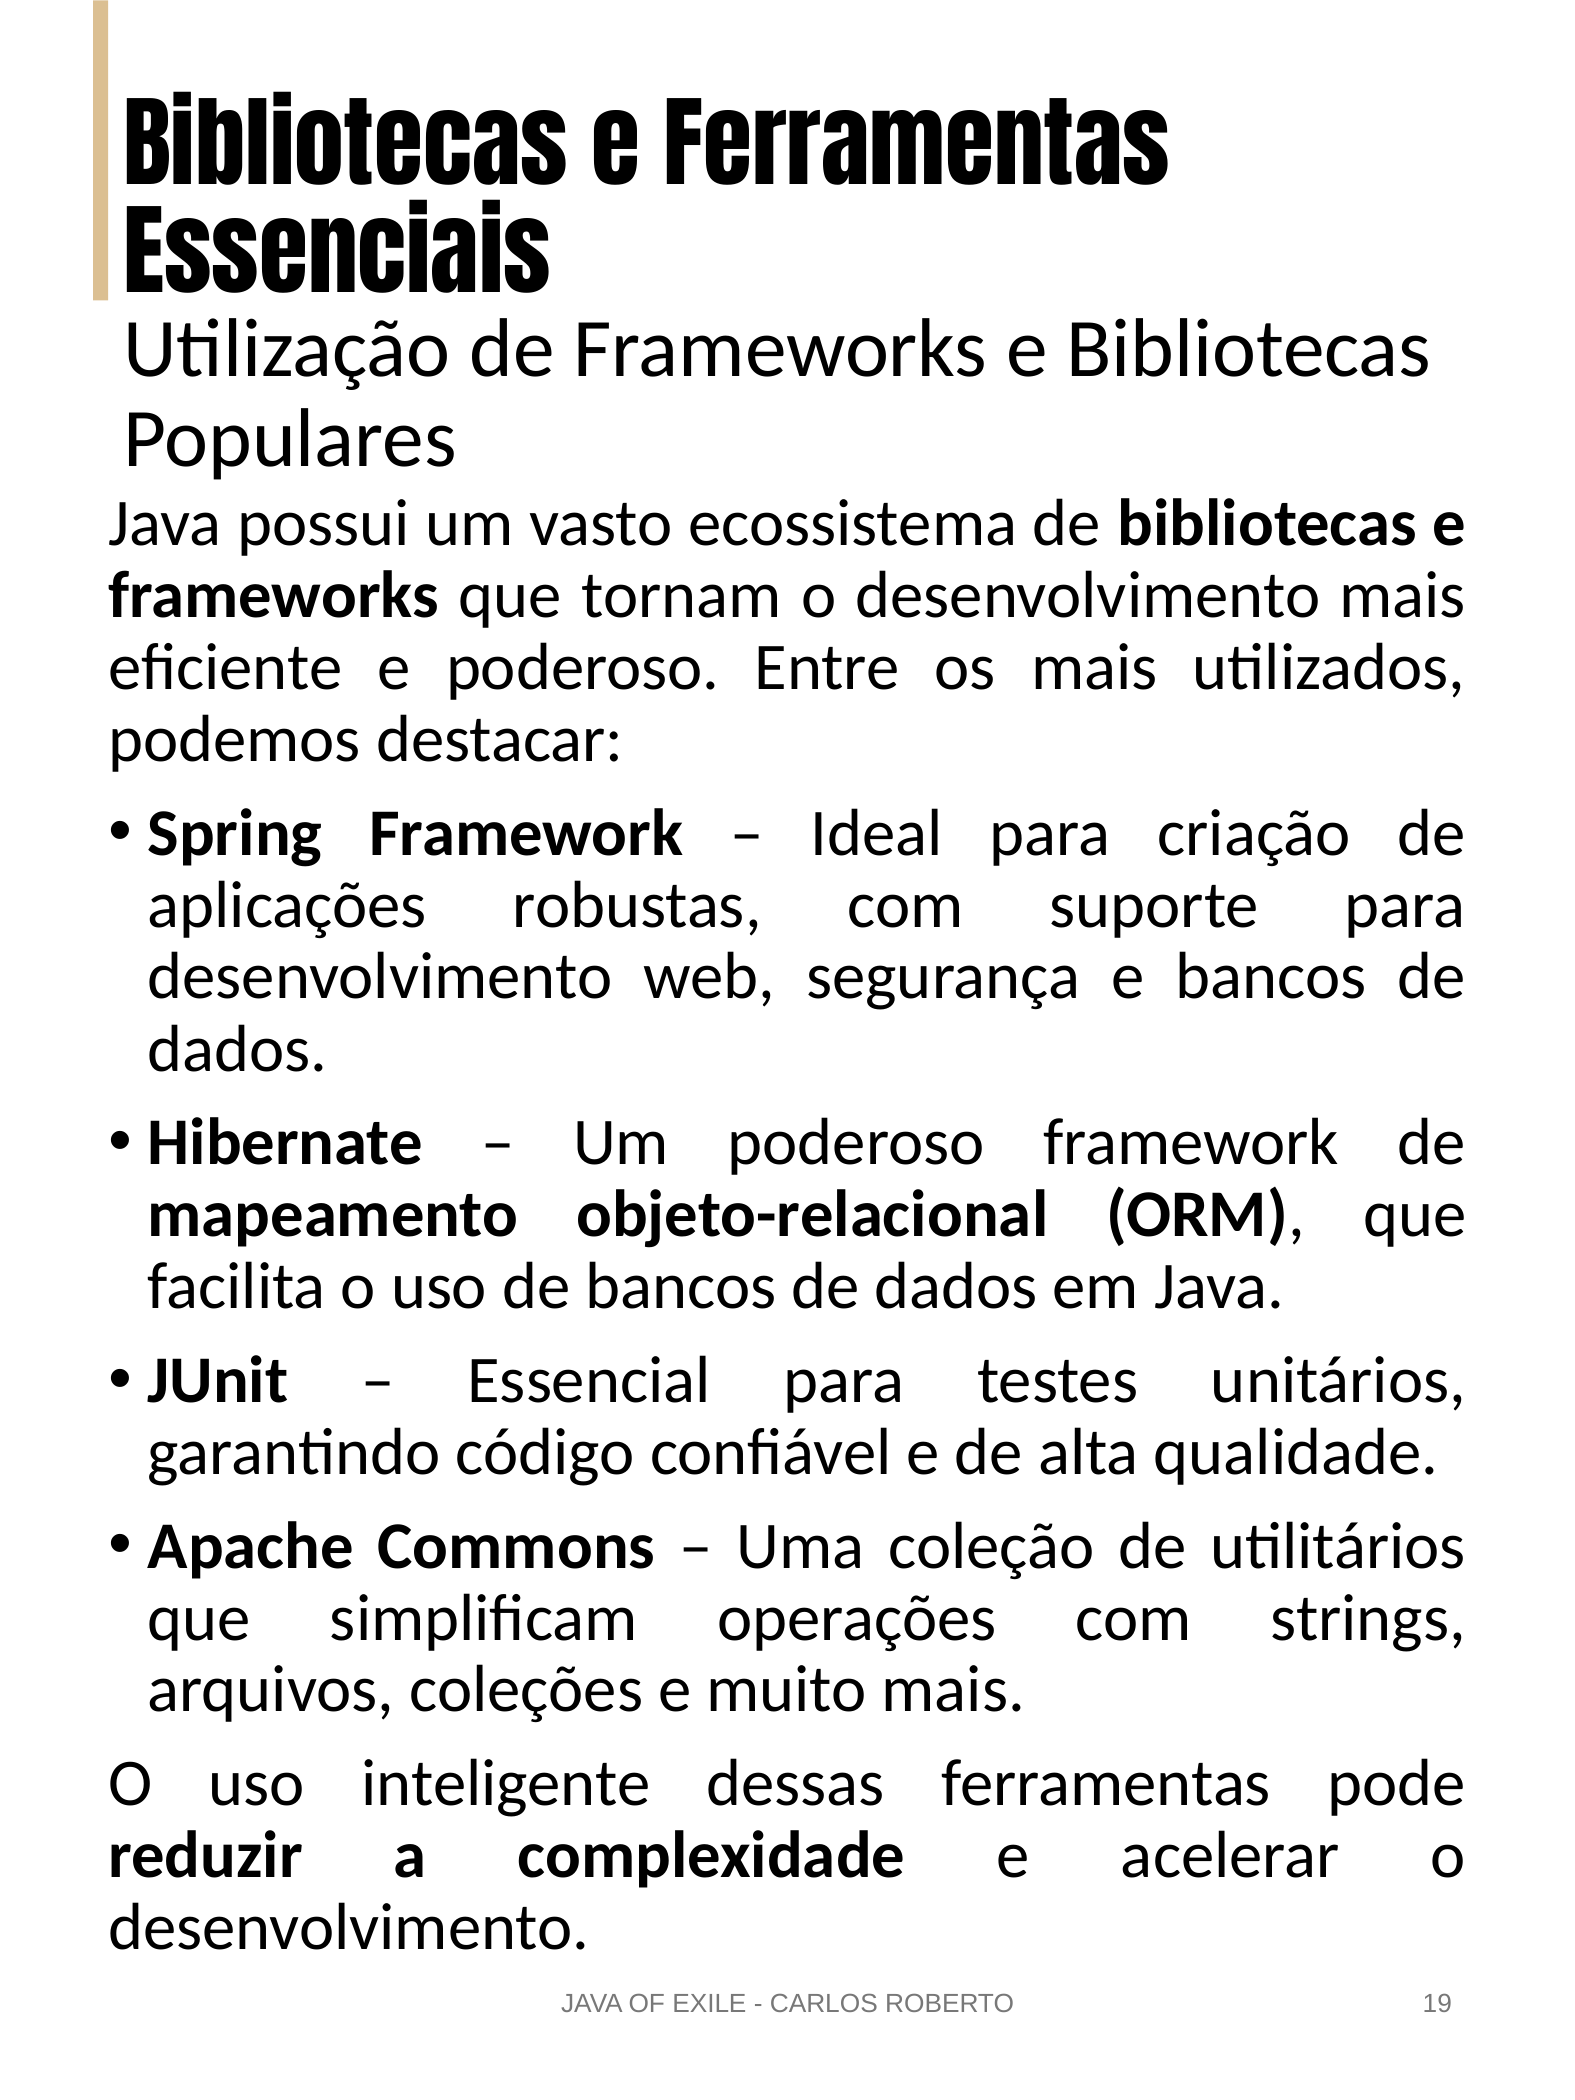

# Bibliotecas e Ferramentas Essenciais
Utilização de Frameworks e Bibliotecas Populares
Java possui um vasto ecossistema de bibliotecas e frameworks que tornam o desenvolvimento mais eficiente e poderoso. Entre os mais utilizados, podemos destacar:
Spring Framework – Ideal para criação de aplicações robustas, com suporte para desenvolvimento web, segurança e bancos de dados.
Hibernate – Um poderoso framework de mapeamento objeto-relacional (ORM), que facilita o uso de bancos de dados em Java.
JUnit – Essencial para testes unitários, garantindo código confiável e de alta qualidade.
Apache Commons – Uma coleção de utilitários que simplificam operações com strings, arquivos, coleções e muito mais.
O uso inteligente dessas ferramentas pode reduzir a complexidade e acelerar o desenvolvimento.
JAVA OF EXILE - CARLOS ROBERTO
19